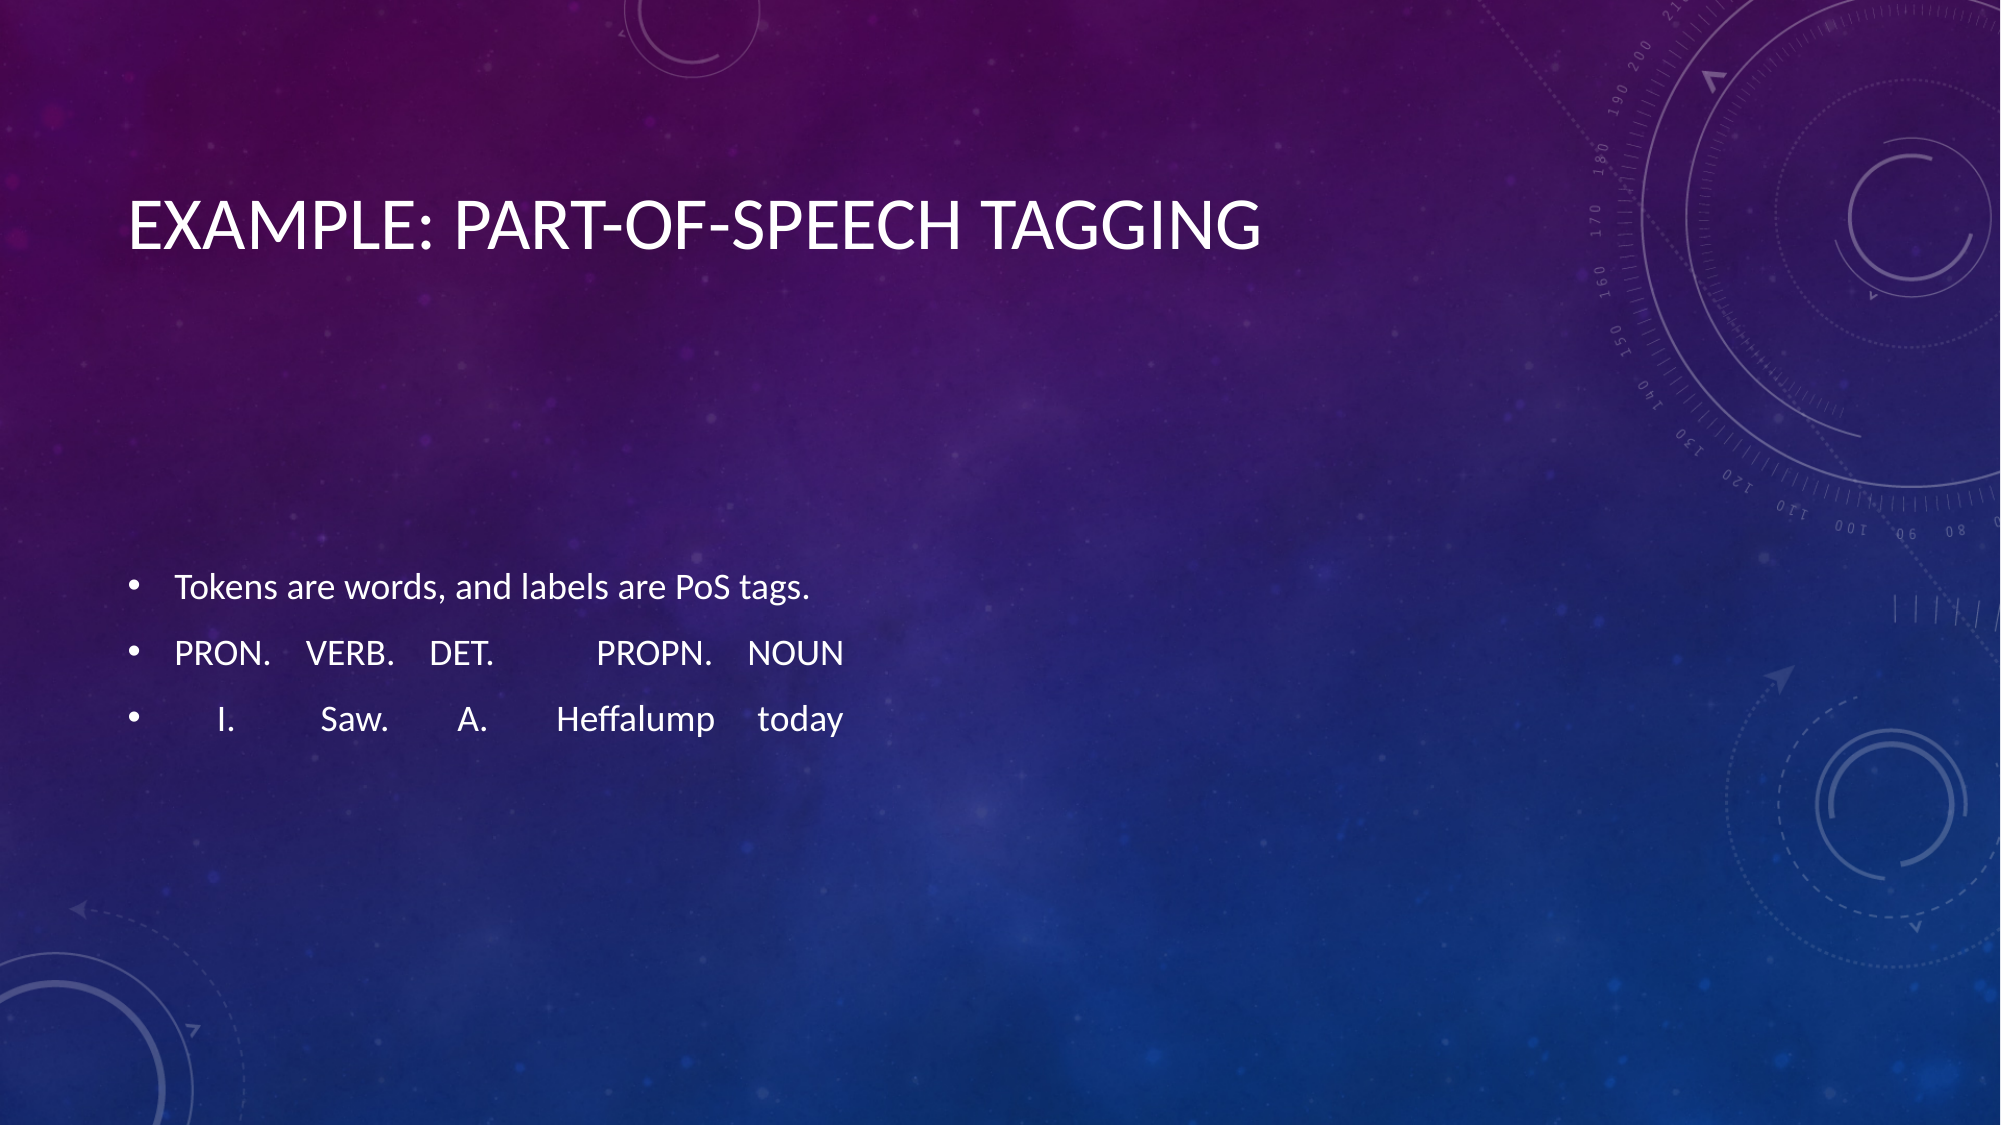

# Example: part-of-speech tagging
Tokens are words, and labels are PoS tags.
PRON.    VERB.    DET.            PROPN.    NOUN
     I.          Saw.        A.        Heffalump     today